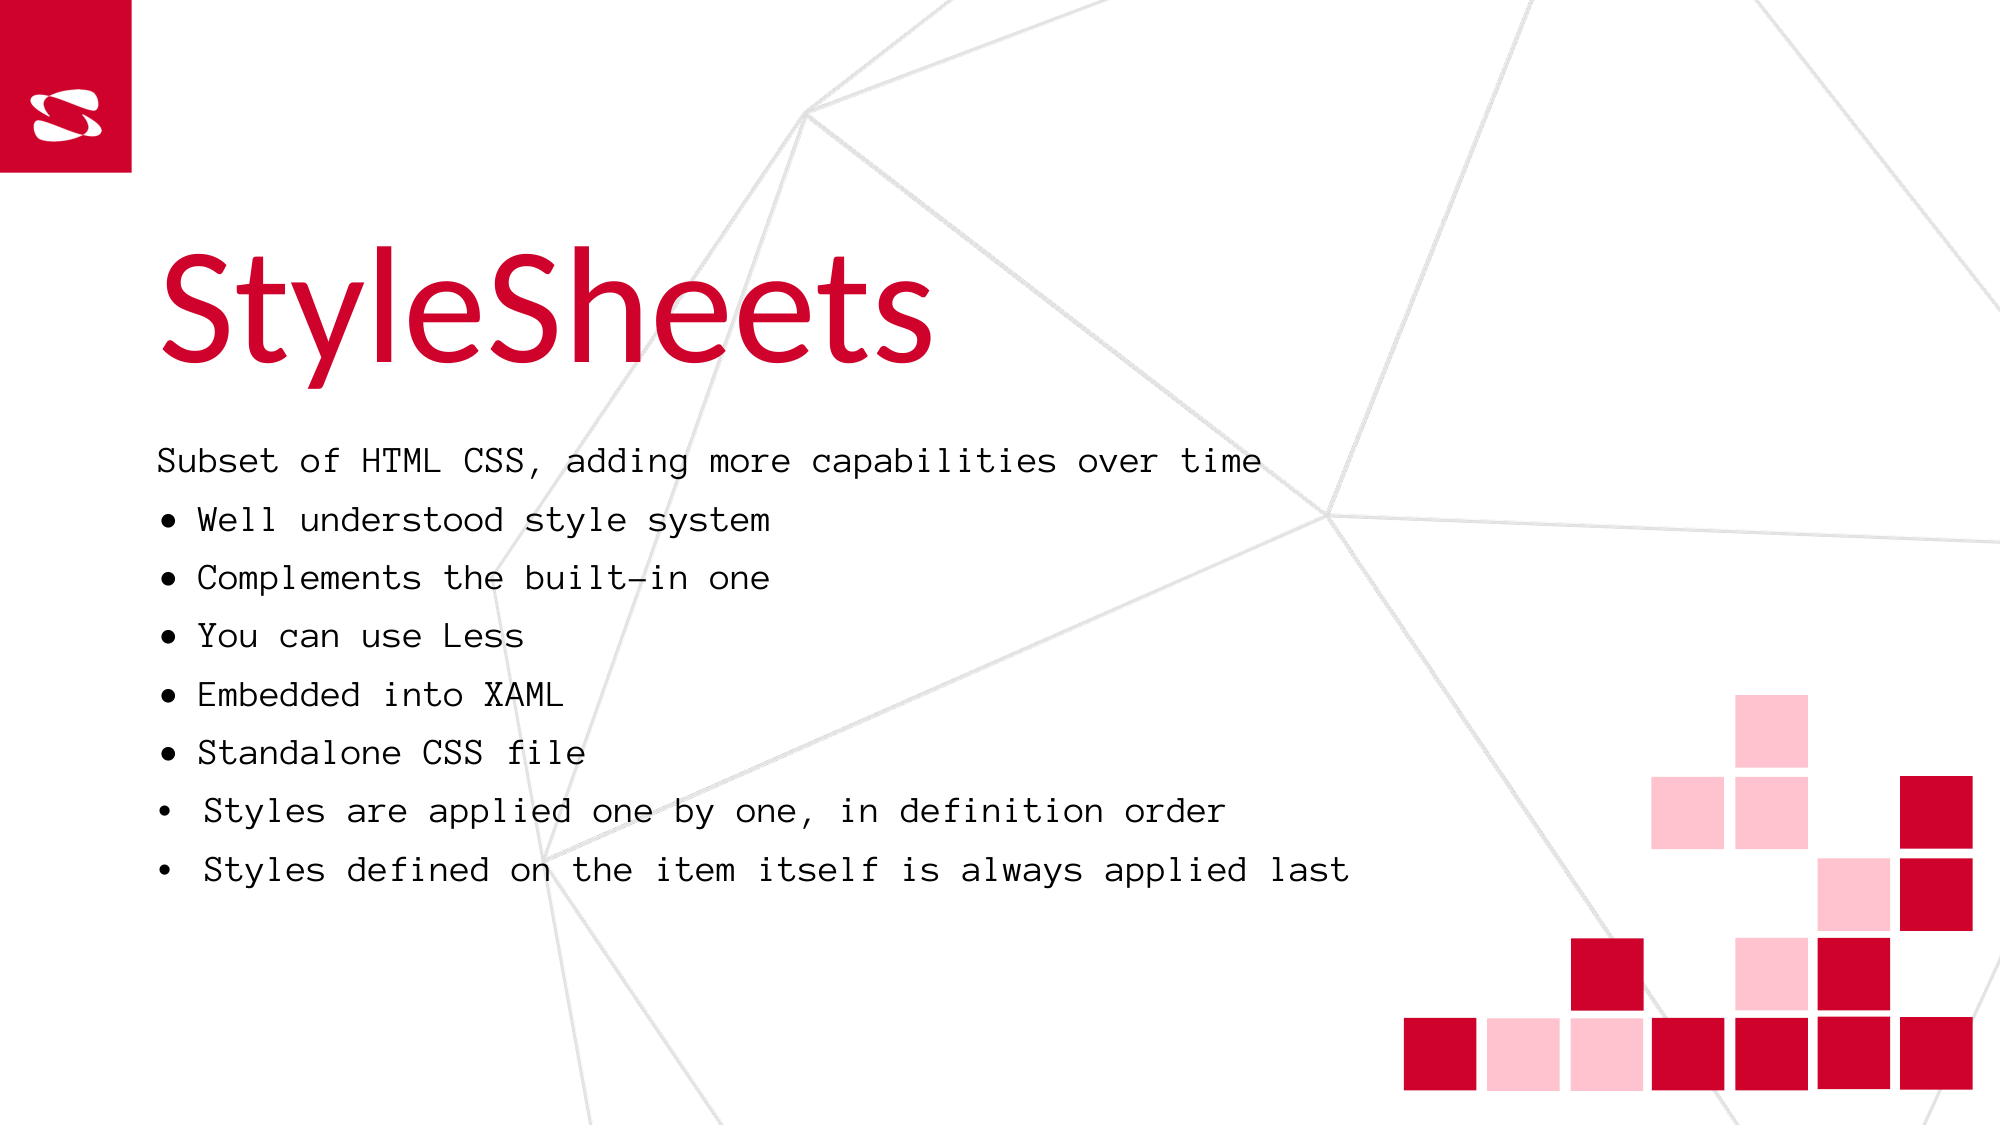

StyleSheets
Subset of HTML CSS, adding more capabilities over time
• Well understood style system
• Complements the built-in one
• You can use Less
• Embedded into XAML
• Standalone CSS file
Styles are applied one by one, in definition order
Styles defined on the item itself is always applied last